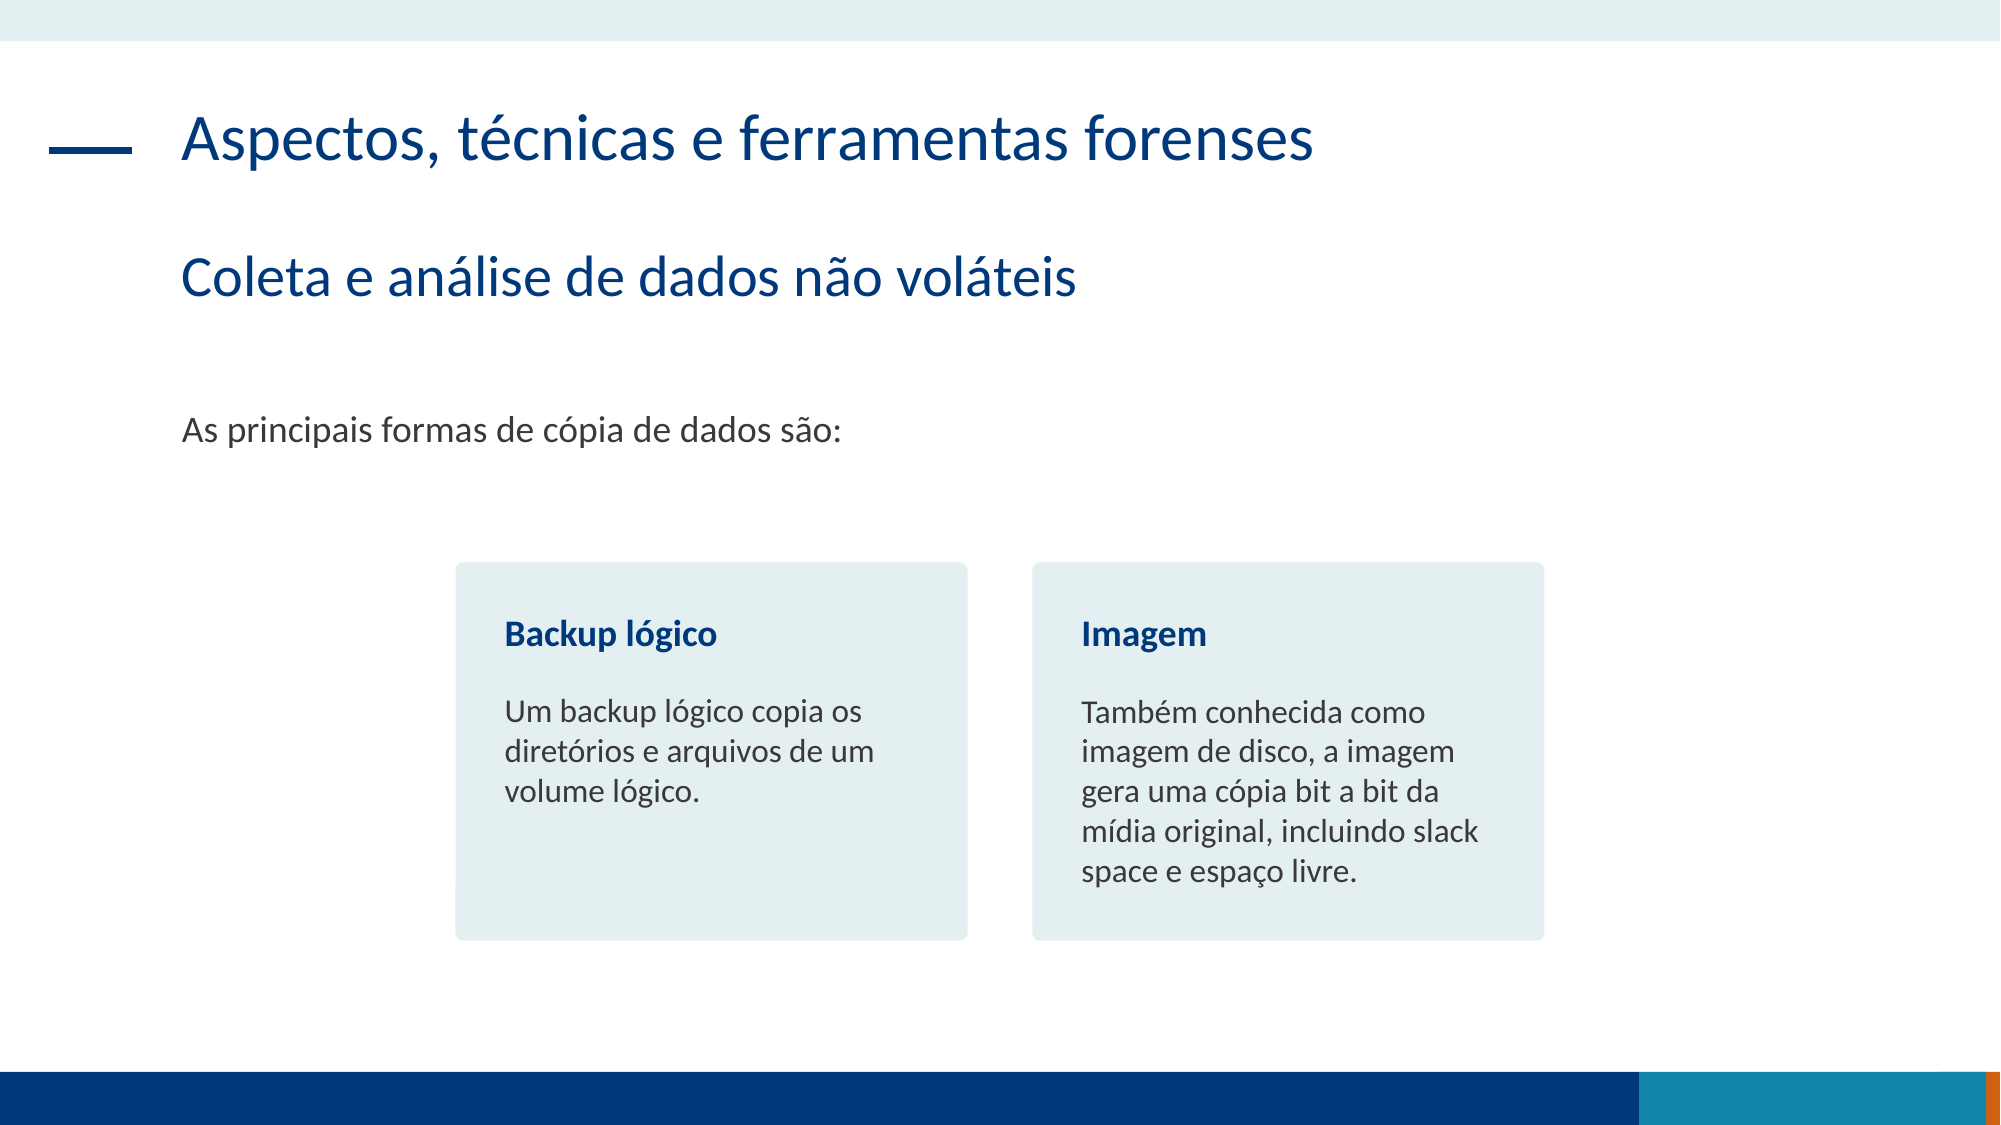

Aspectos, técnicas e ferramentas forenses

Coleta e análise de dados não voláteis

As principais formas de cópia de dados são:

Backup lógico
Um backup lógico copia os diretórios e arquivos de um volume lógico.

Imagem
Também conhecida como imagem de disco, a imagem gera uma cópia bit a bit da mídia original, incluindo slack space e espaço livre.